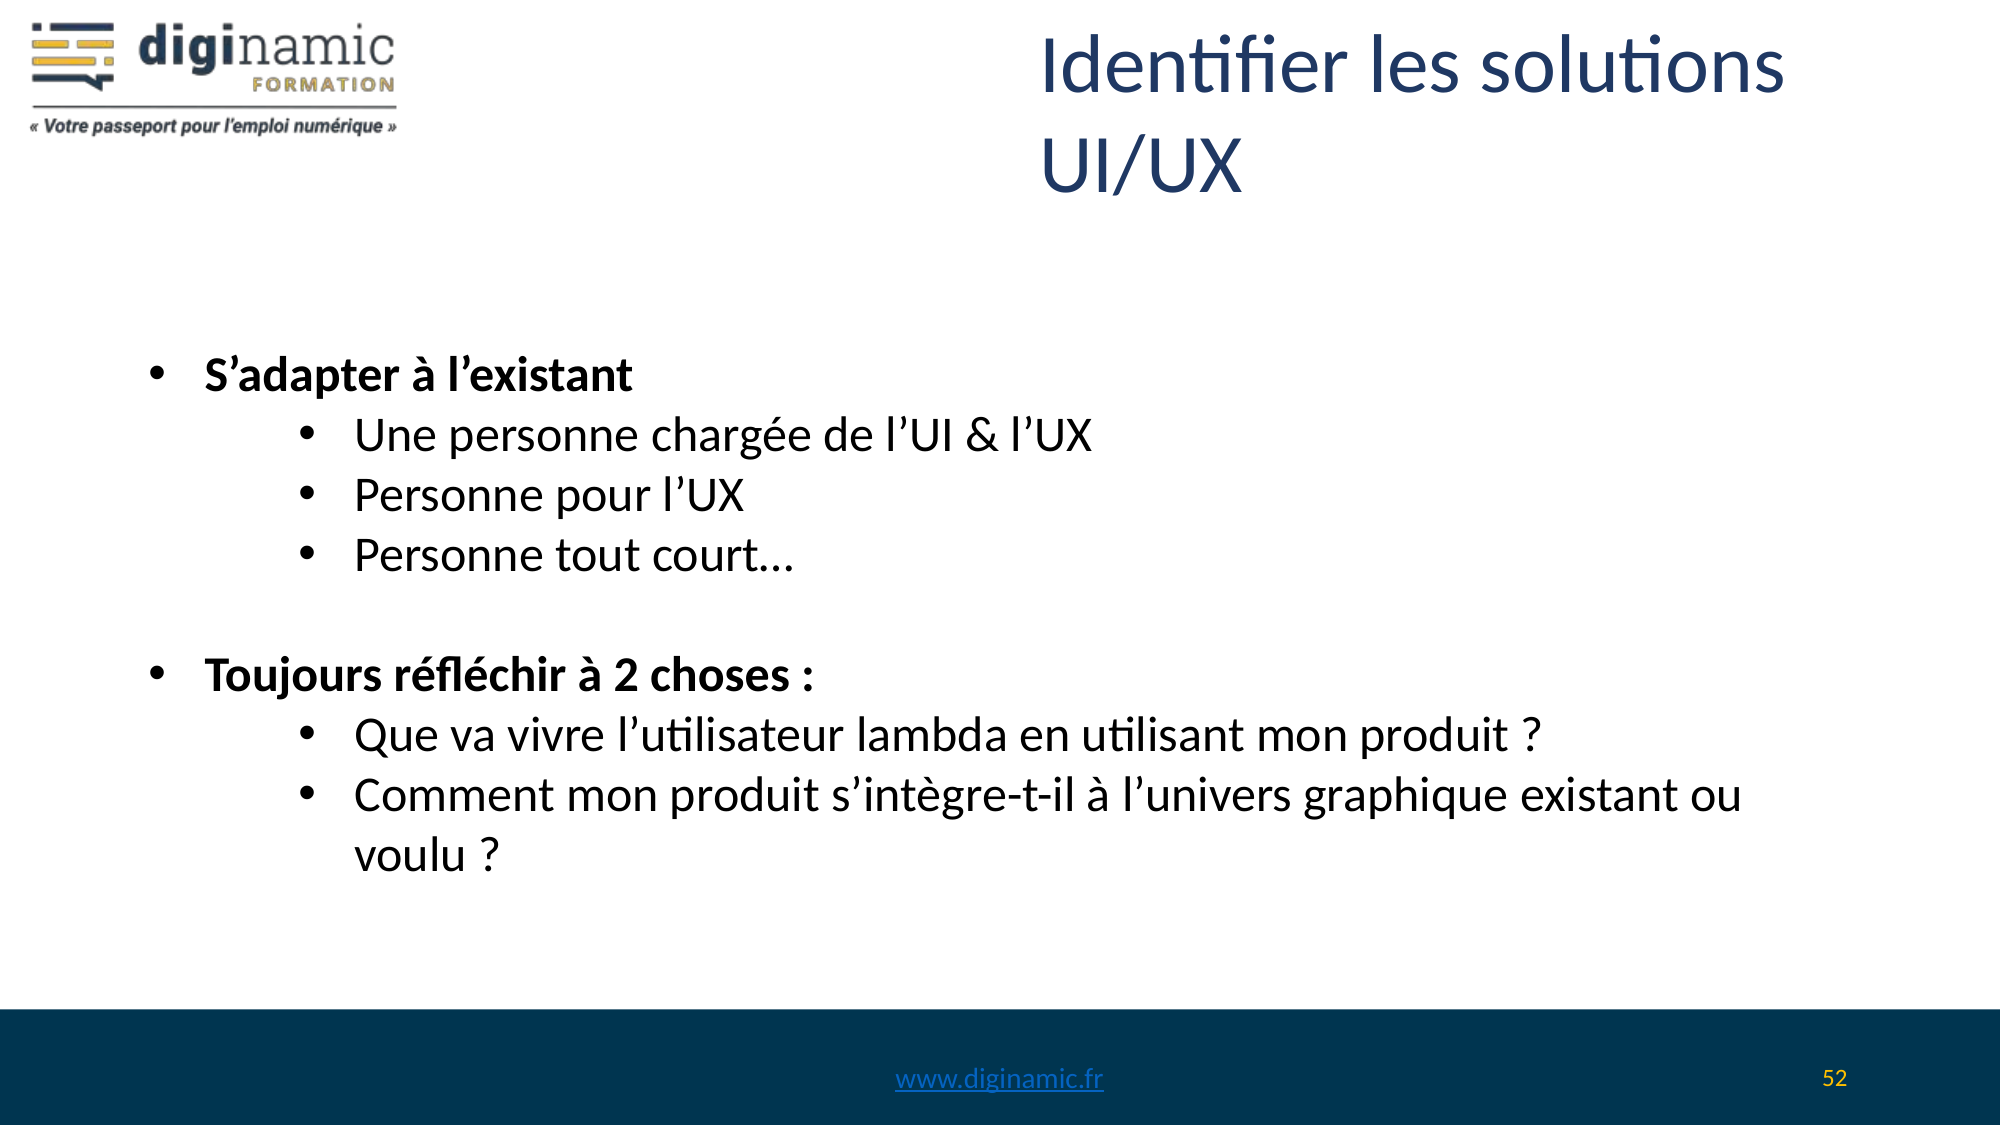

Identifier les solutions UI/UX
S’adapter à l’existant
Une personne chargée de l’UI & l’UX
Personne pour l’UX
Personne tout court…

Toujours réfléchir à 2 choses :
Que va vivre l’utilisateur lambda en utilisant mon produit ?
Comment mon produit s’intègre-t-il à l’univers graphique existant ou voulu ?
www.diginamic.fr
52